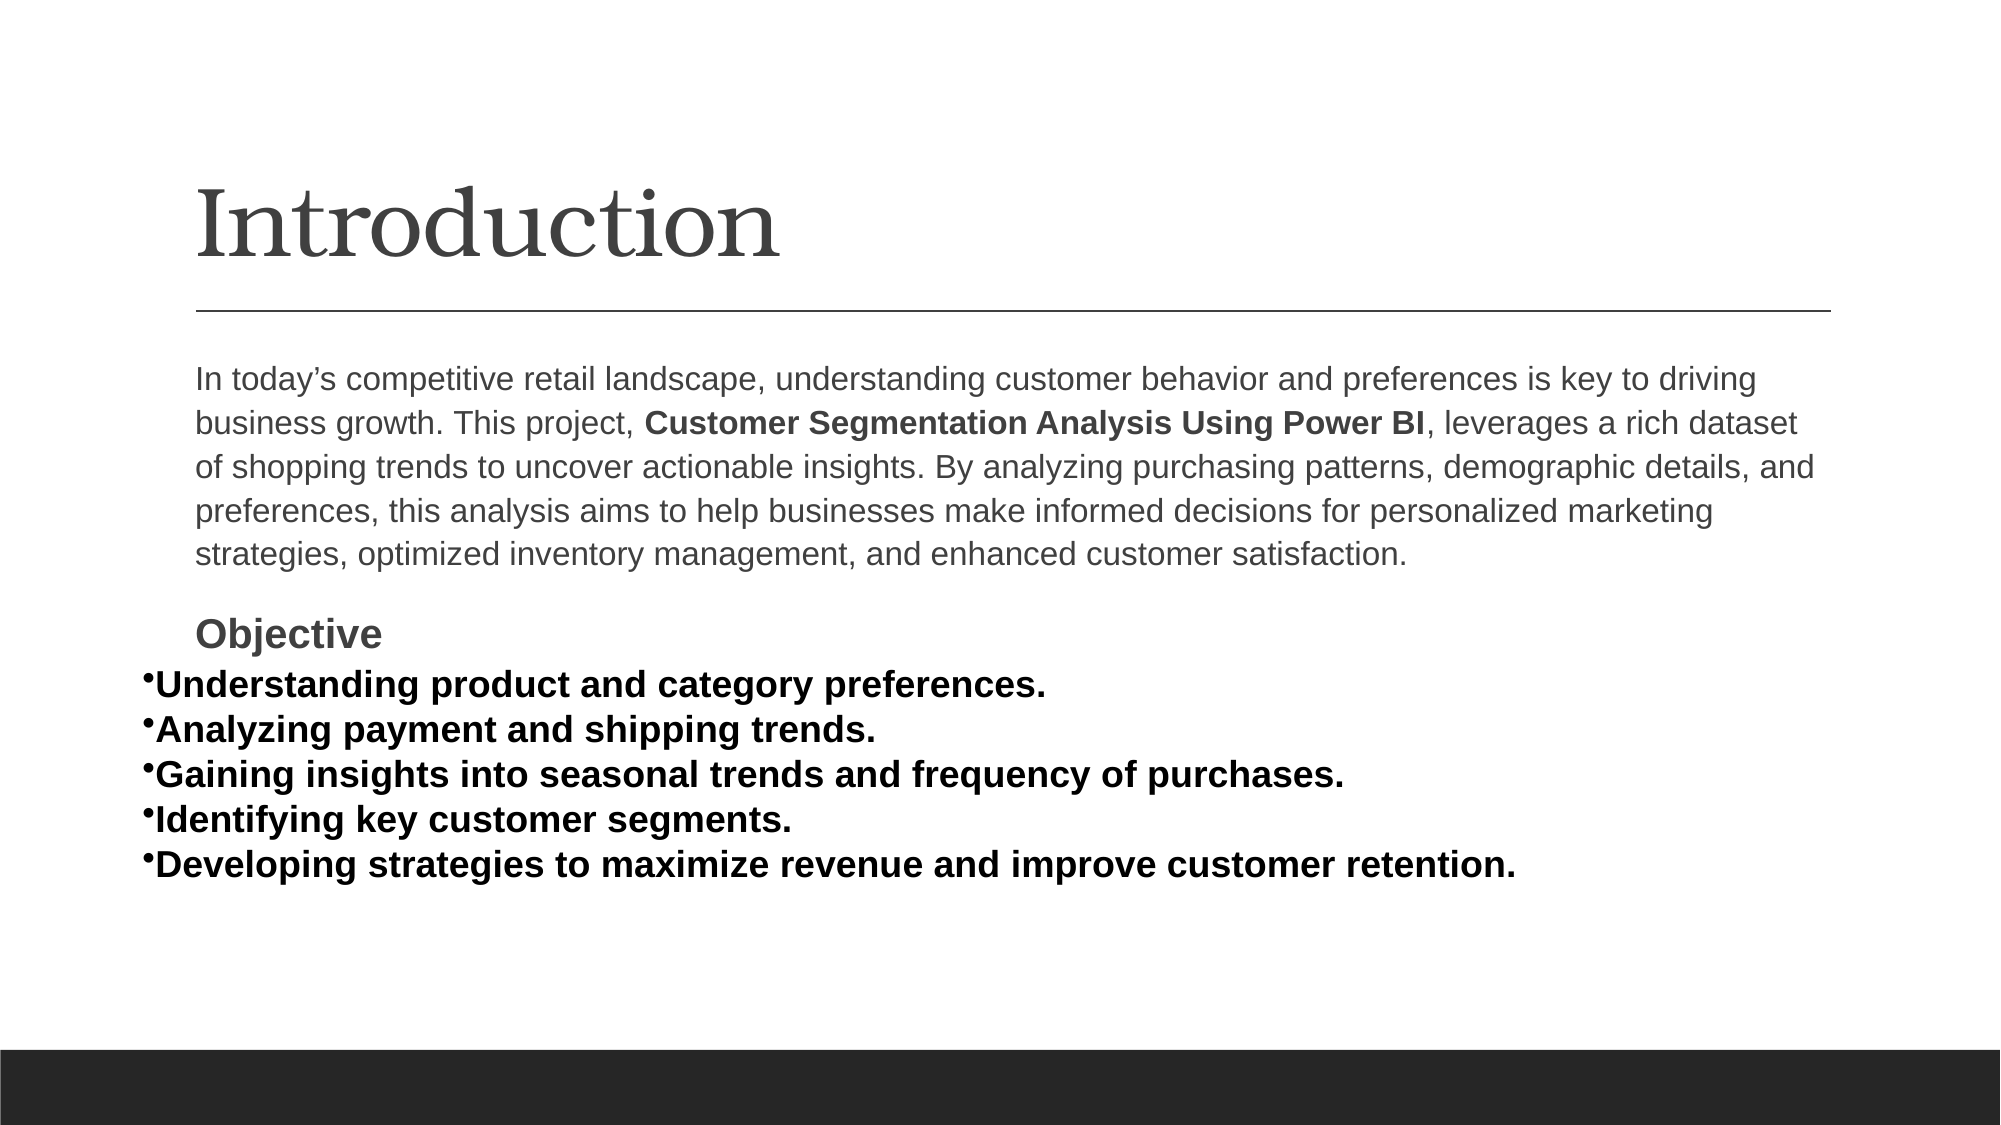

# Introduction
In today’s competitive retail landscape, understanding customer behavior and preferences is key to driving business growth. This project, Customer Segmentation Analysis Using Power BI, leverages a rich dataset of shopping trends to uncover actionable insights. By analyzing purchasing patterns, demographic details, and preferences, this analysis aims to help businesses make informed decisions for personalized marketing strategies, optimized inventory management, and enhanced customer satisfaction.
Objective

Understanding product and category preferences.
Analyzing payment and shipping trends.
Gaining insights into seasonal trends and frequency of purchases.
Identifying key customer segments.
Developing strategies to maximize revenue and improve customer retention.